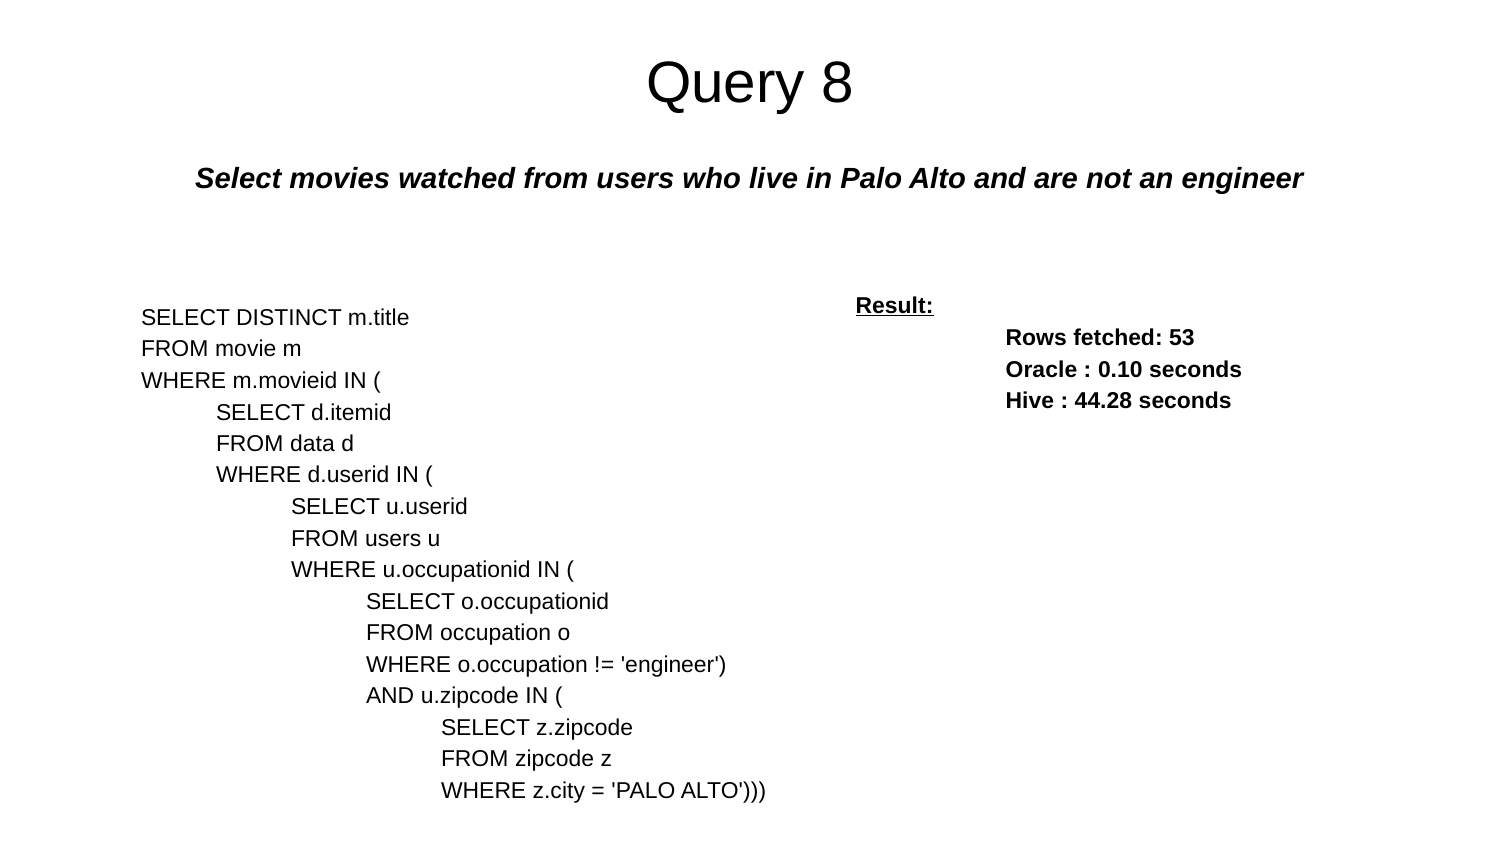

Query 8

Select movies watched from users who live in Palo Alto and are not an engineer
Result:
	Rows fetched: 53
	Oracle : 0.10 seconds
	Hive : 44.28 seconds

SELECT DISTINCT m.title
FROM movie m
WHERE m.movieid IN (
SELECT d.itemid
FROM data d
WHERE d.userid IN (
SELECT u.userid
FROM users u
WHERE u.occupationid IN (
SELECT o.occupationid
FROM occupation o
WHERE o.occupation != 'engineer')
AND u.zipcode IN (
SELECT z.zipcode
FROM zipcode z
WHERE z.city = 'PALO ALTO')))